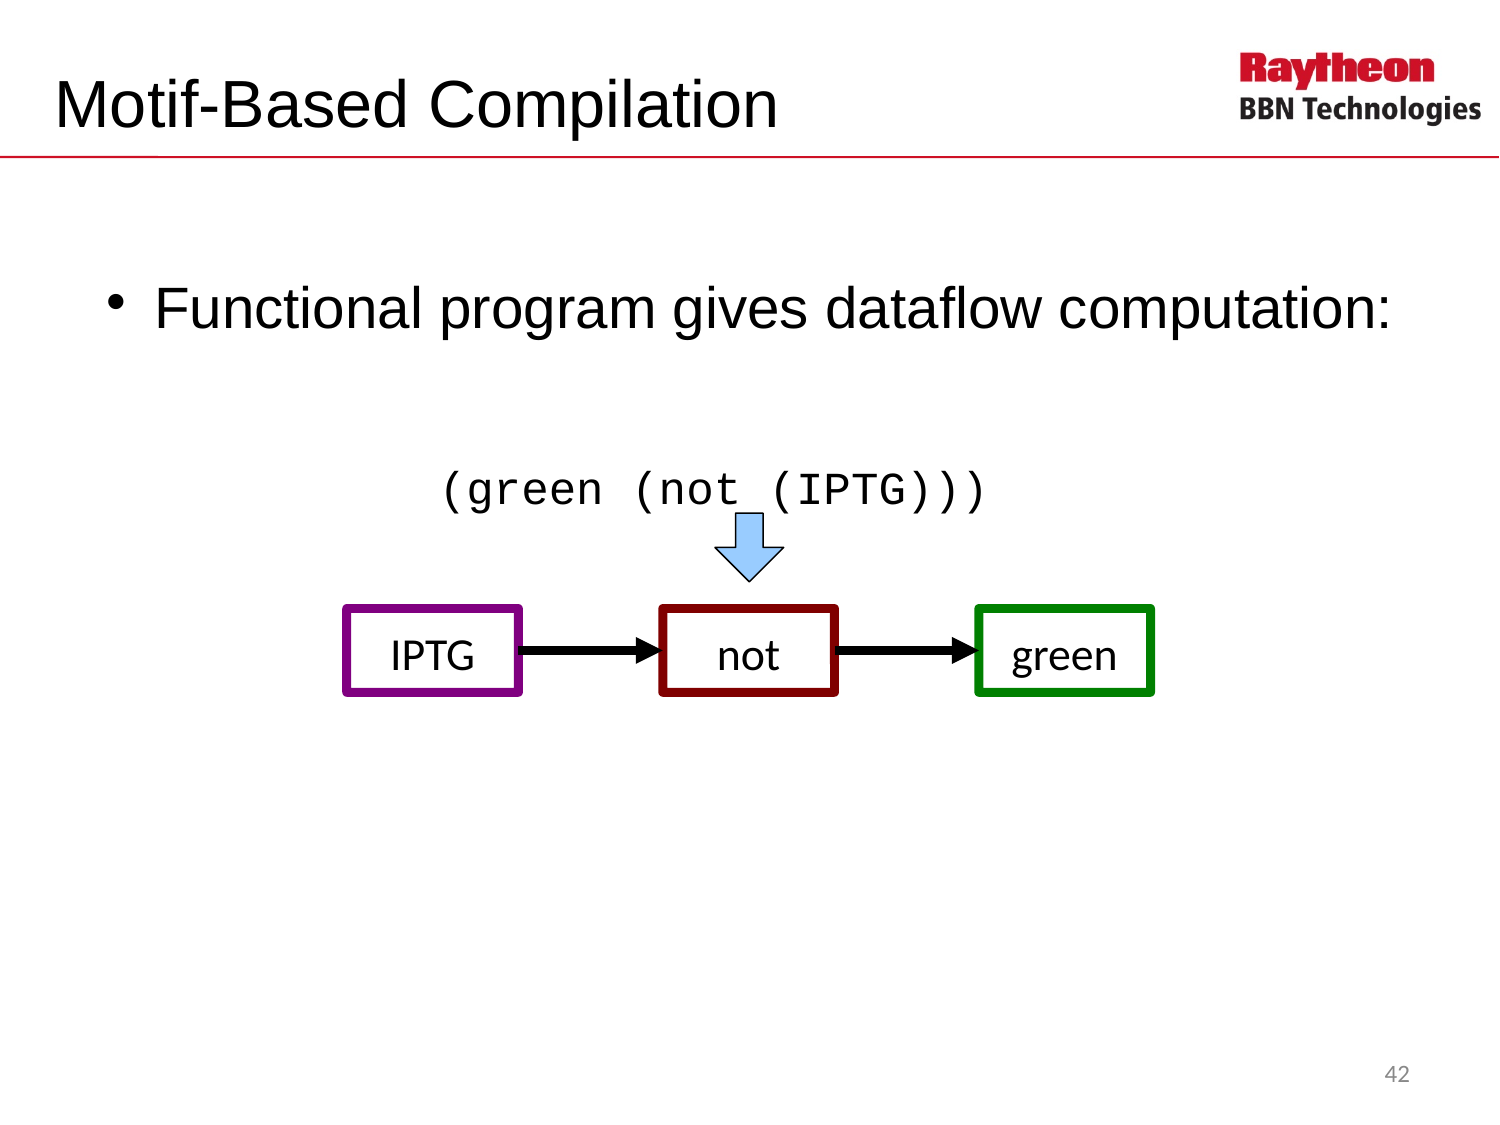

# Motif-Based Compilation
Functional program gives dataflow computation:

(green (not (IPTG)))

IPTG
not
green
42